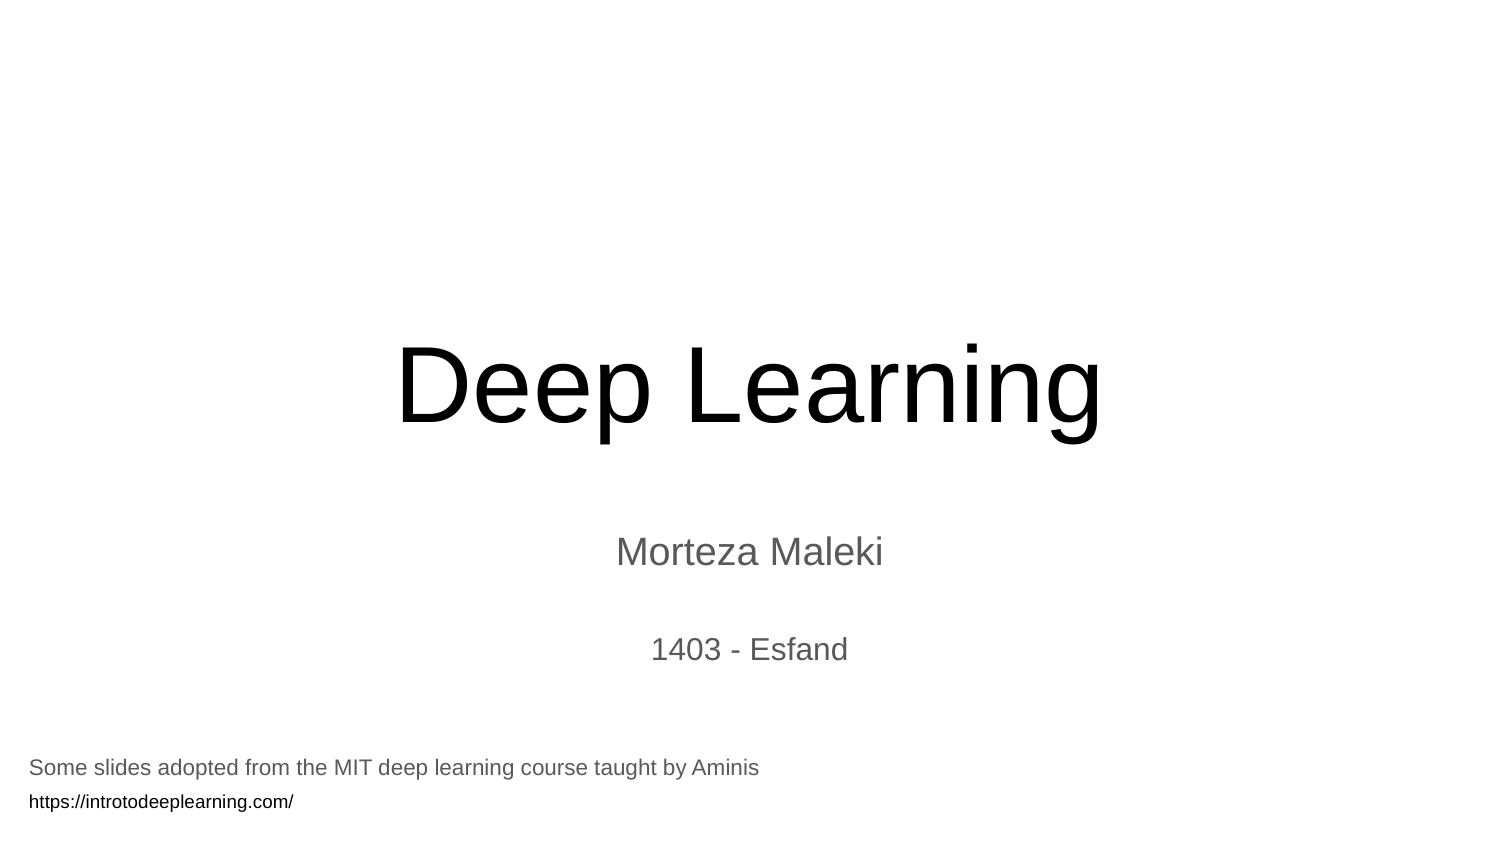

# Deep Learning
Morteza Maleki

1403 - Esfand
Some slides adopted from the MIT deep learning course taught by Aminis
https://introtodeeplearning.com/